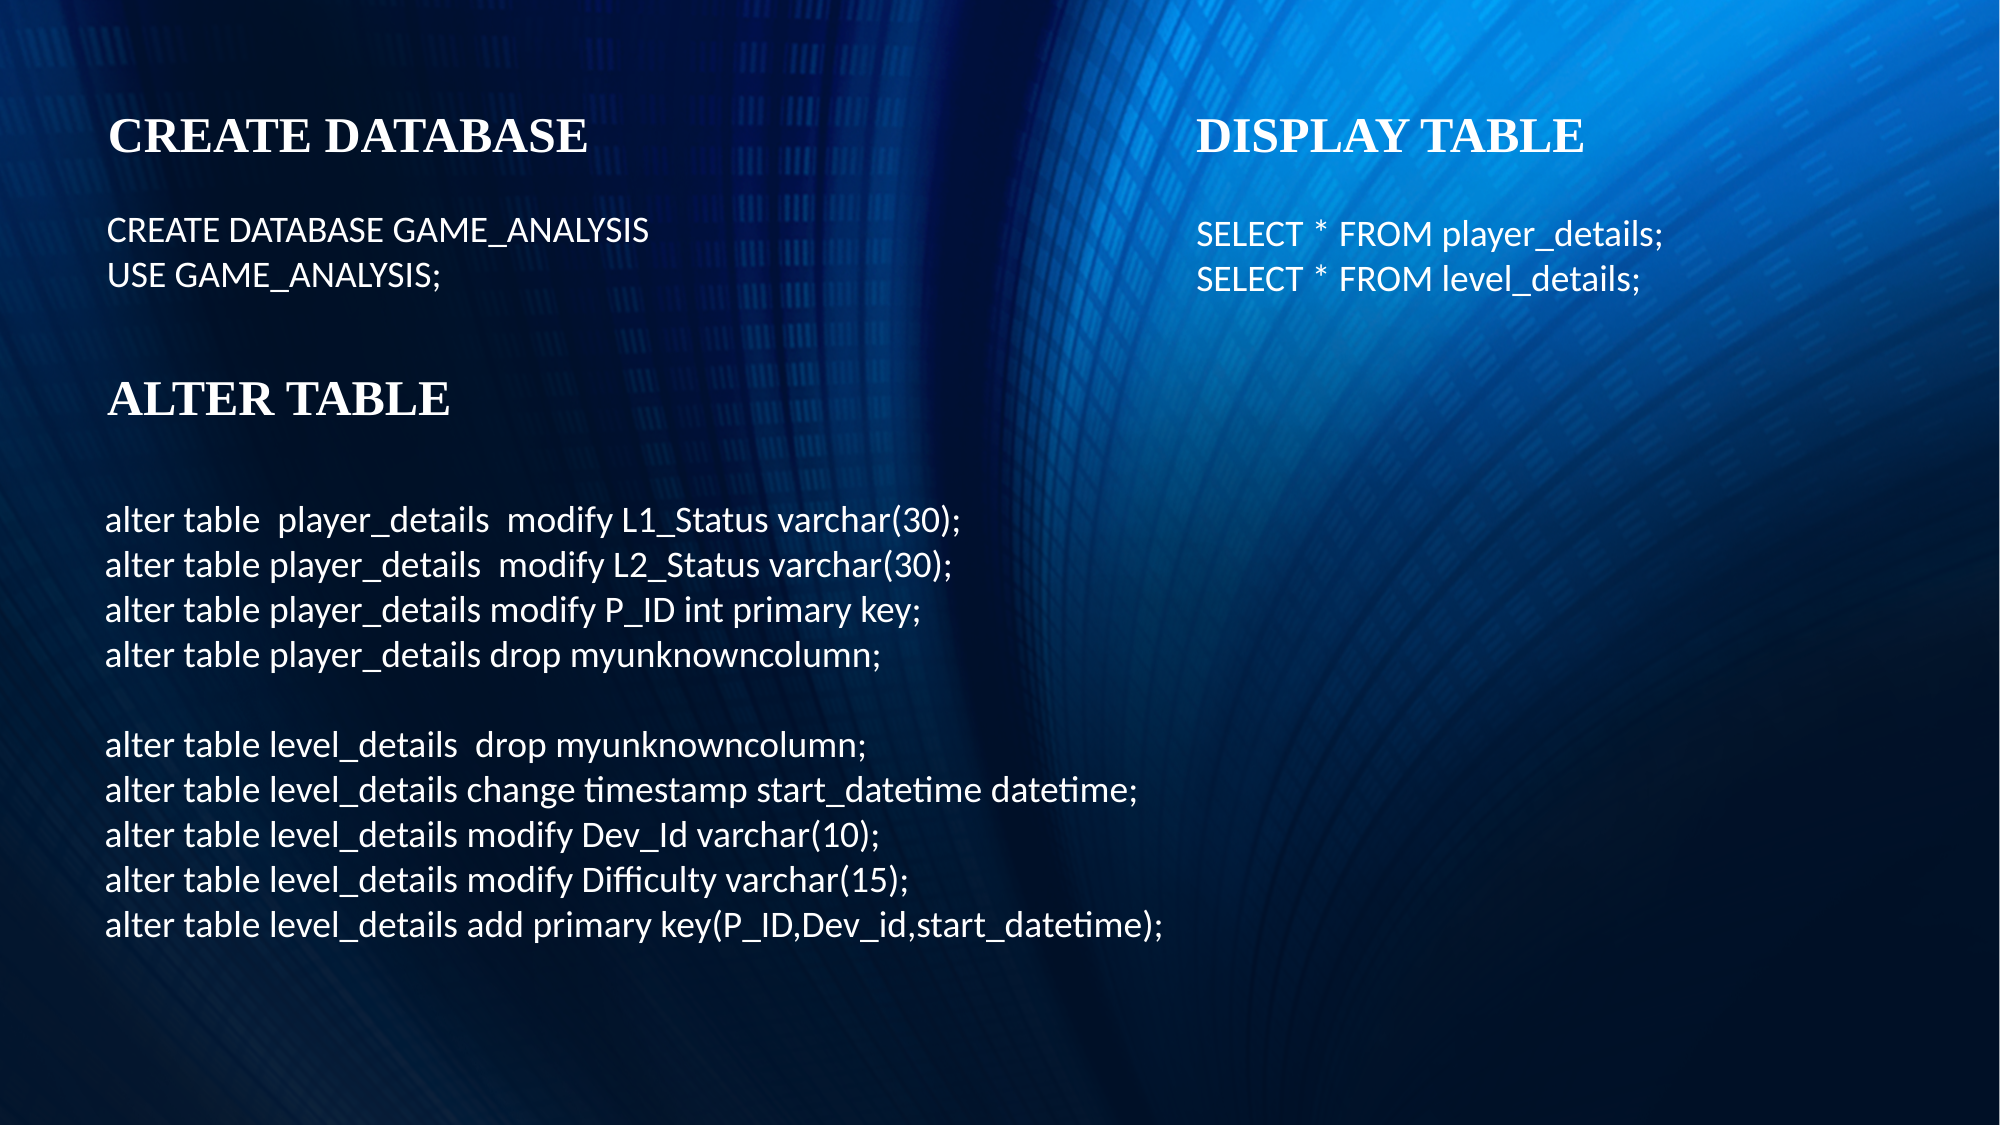

CREATE DATABASE
DISPLAY TABLE
CREATE DATABASE GAME_ANALYSIS
USE GAME_ANALYSIS;
SELECT * FROM player_details;
SELECT * FROM level_details;

ALTER TABLE
alter table  player_details  modify L1_Status varchar(30);
alter table player_details  modify L2_Status varchar(30);
alter table player_details modify P_ID int primary key;
alter table player_details drop myunknowncolumn;

alter table level_details  drop myunknowncolumn;
alter table level_details change timestamp start_datetime datetime;
alter table level_details modify Dev_Id varchar(10);
alter table level_details modify Difficulty varchar(15);
alter table level_details add primary key(P_ID,Dev_id,start_datetime);